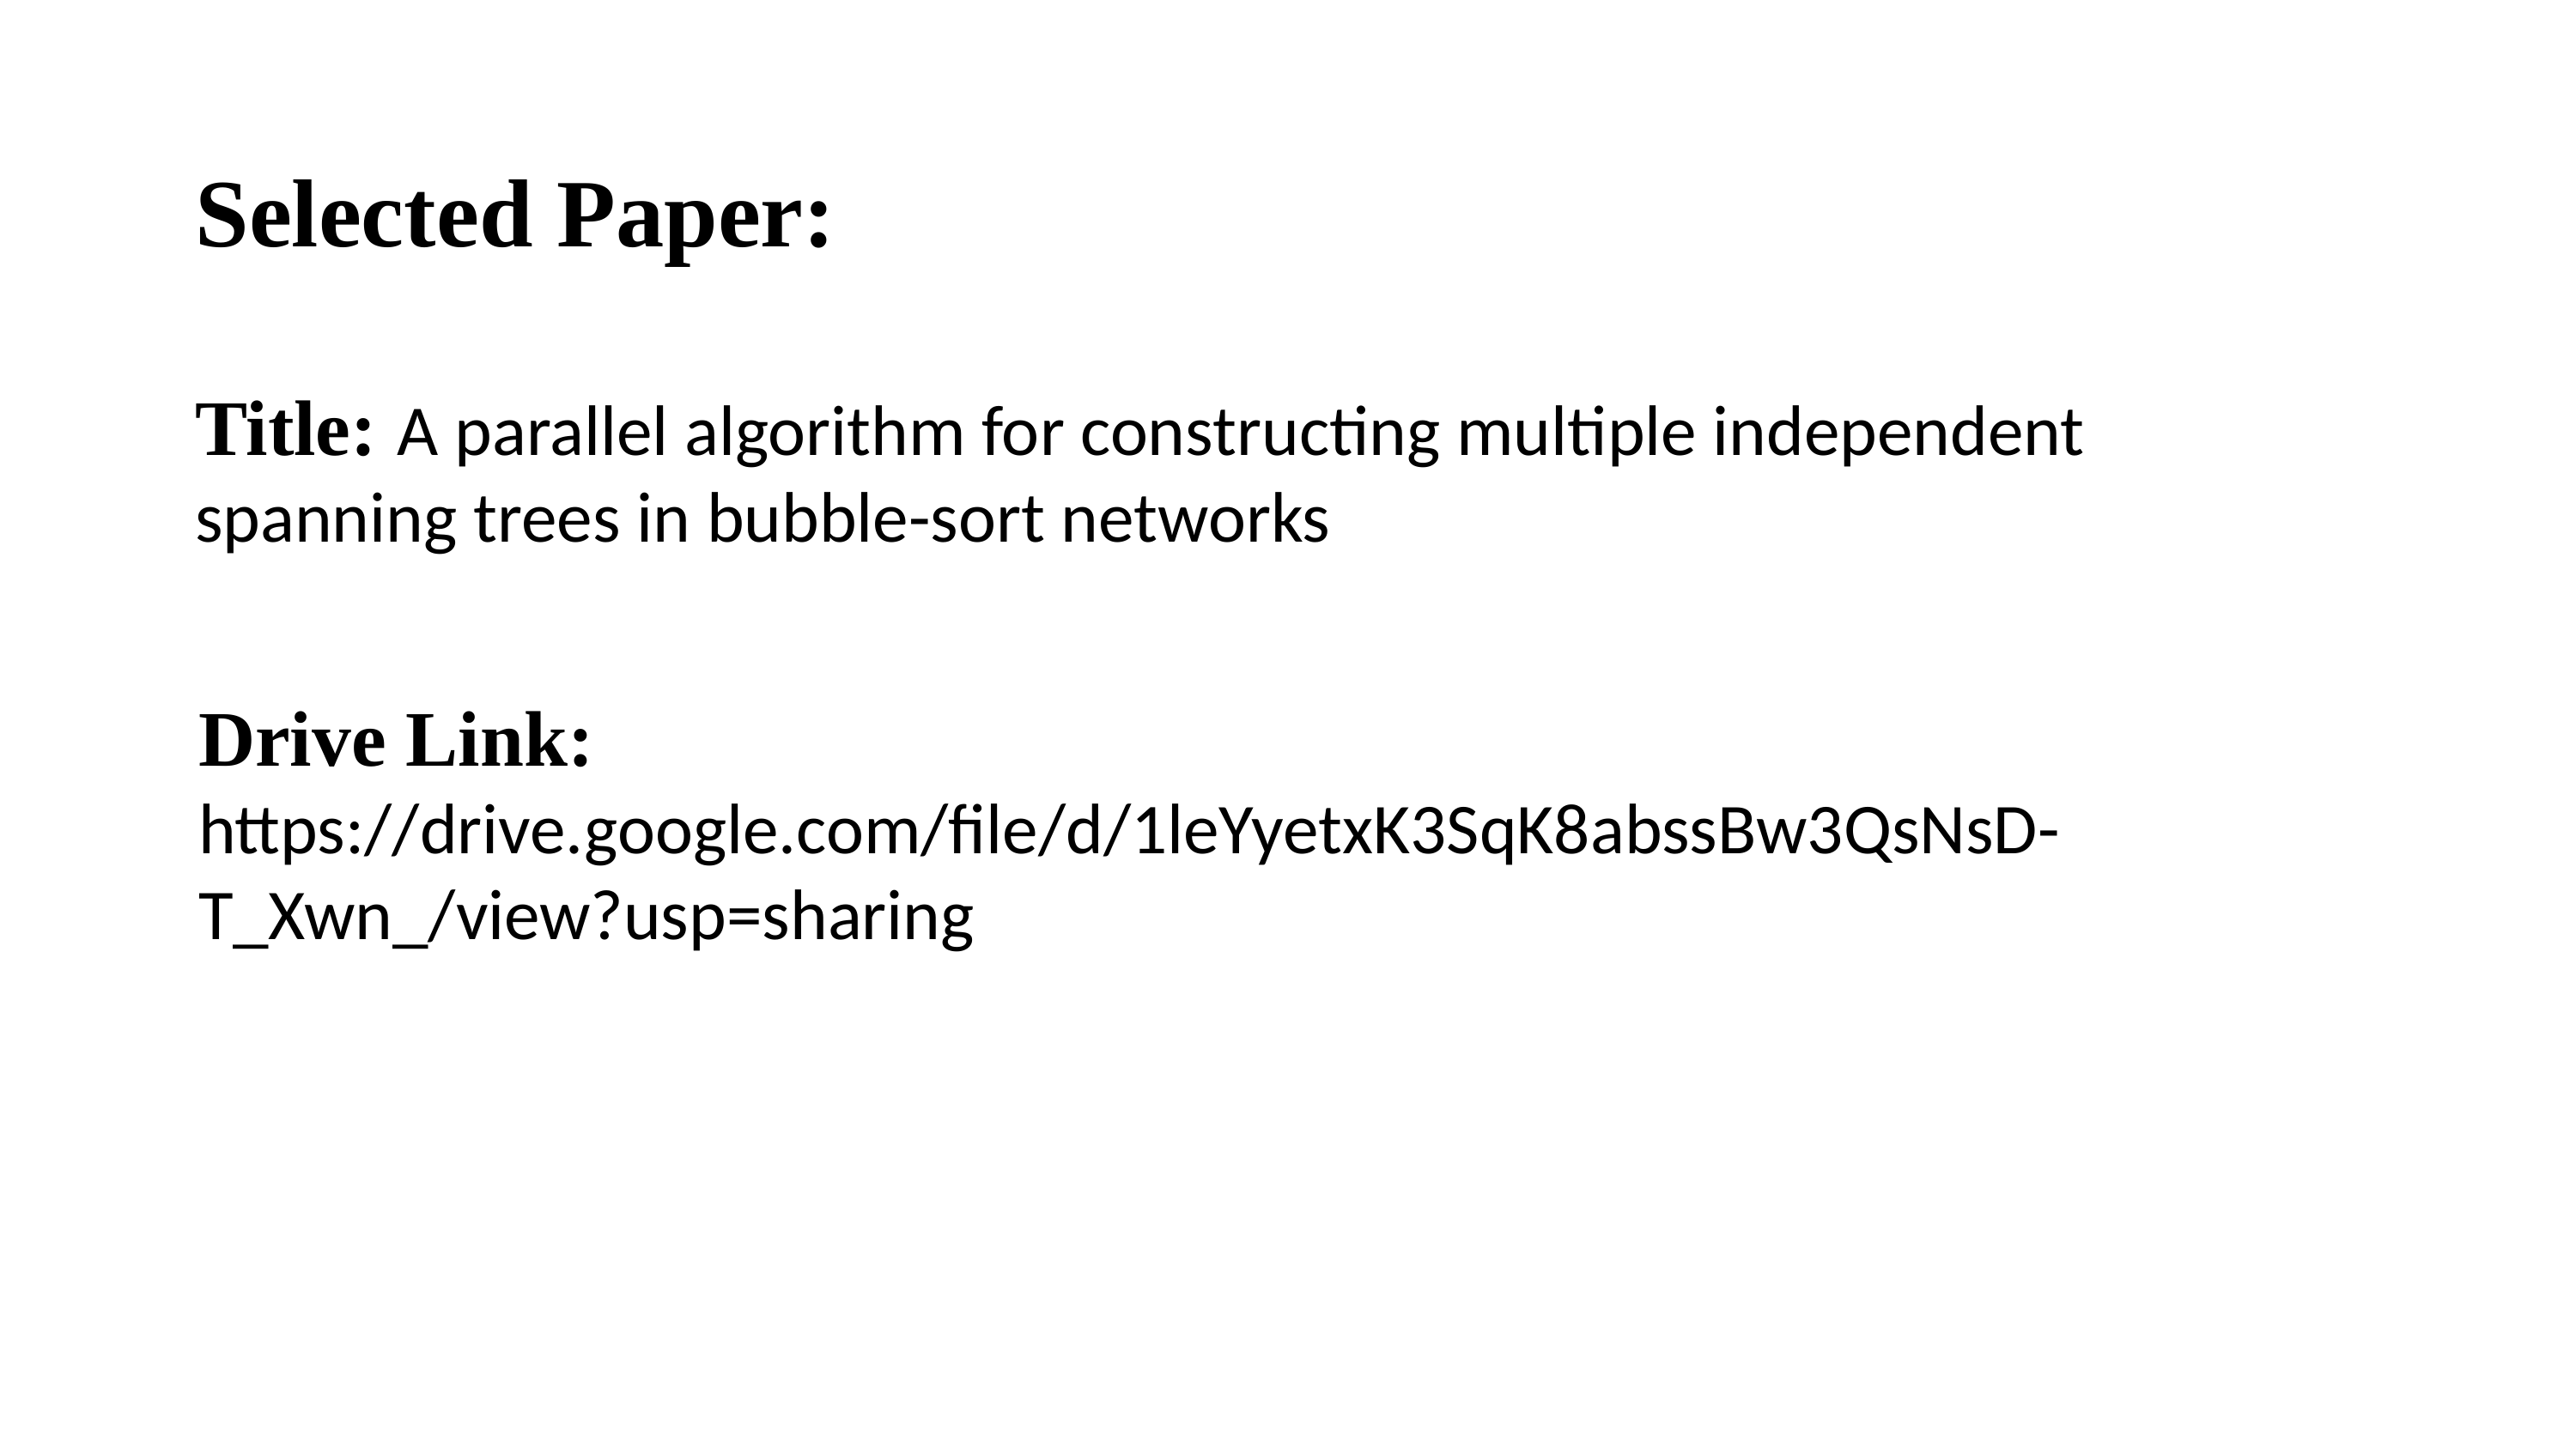

# Selected Paper:
Title: A parallel algorithm for constructing multiple independent spanning trees in bubble-sort networks
Drive Link: 		https://drive.google.com/file/d/1leYyetxK3SqK8abssBw3QsNsD-T_Xwn_/view?usp=sharing